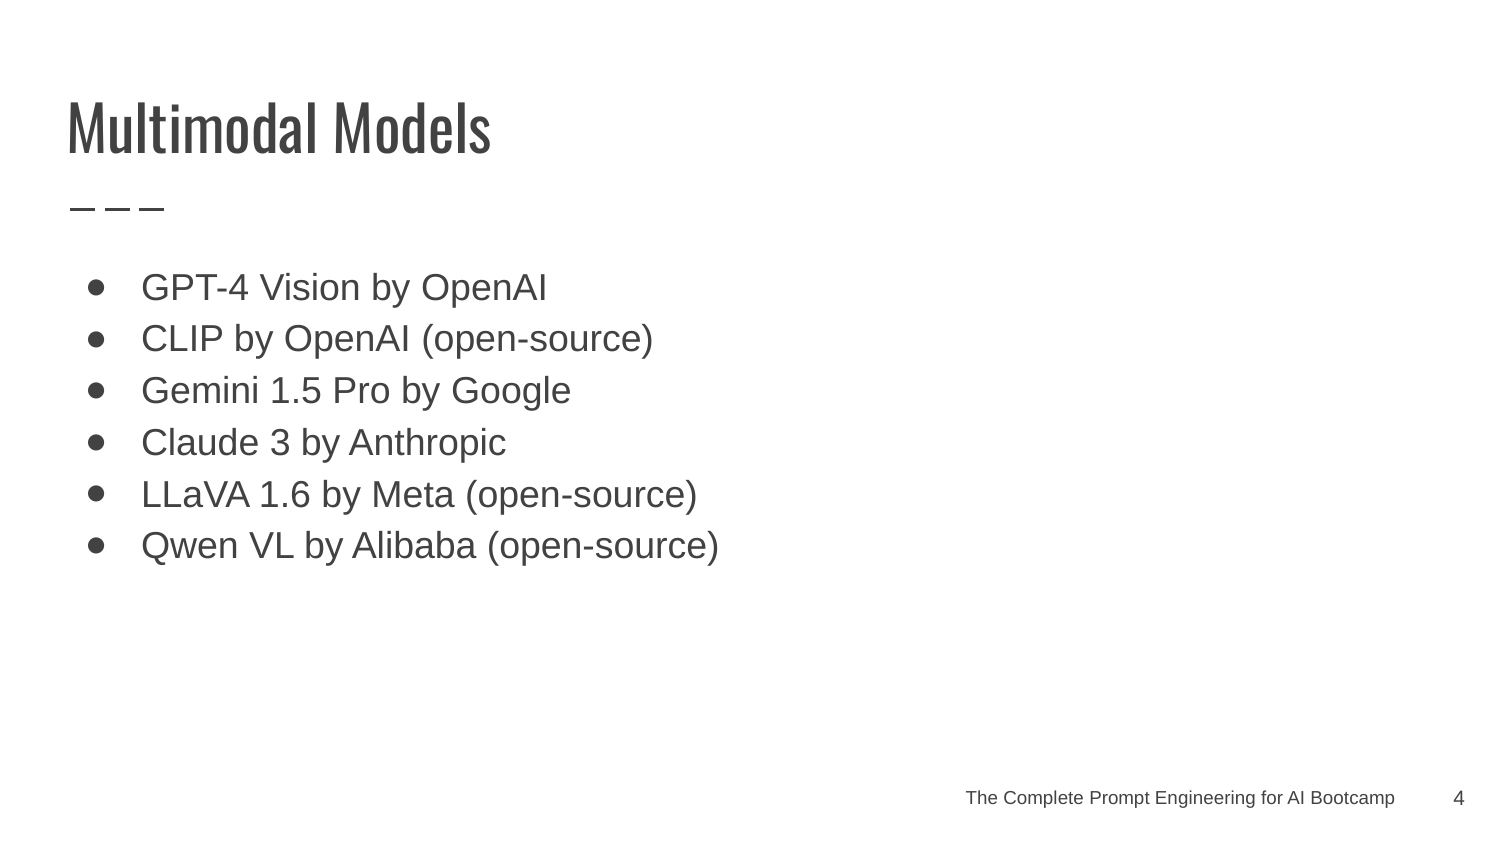

# Multimodal Models
GPT-4 Vision by OpenAI
CLIP by OpenAI (open-source)
Gemini 1.5 Pro by Google
Claude 3 by Anthropic
LLaVA 1.6 by Meta (open-source)
Qwen VL by Alibaba (open-source)
4